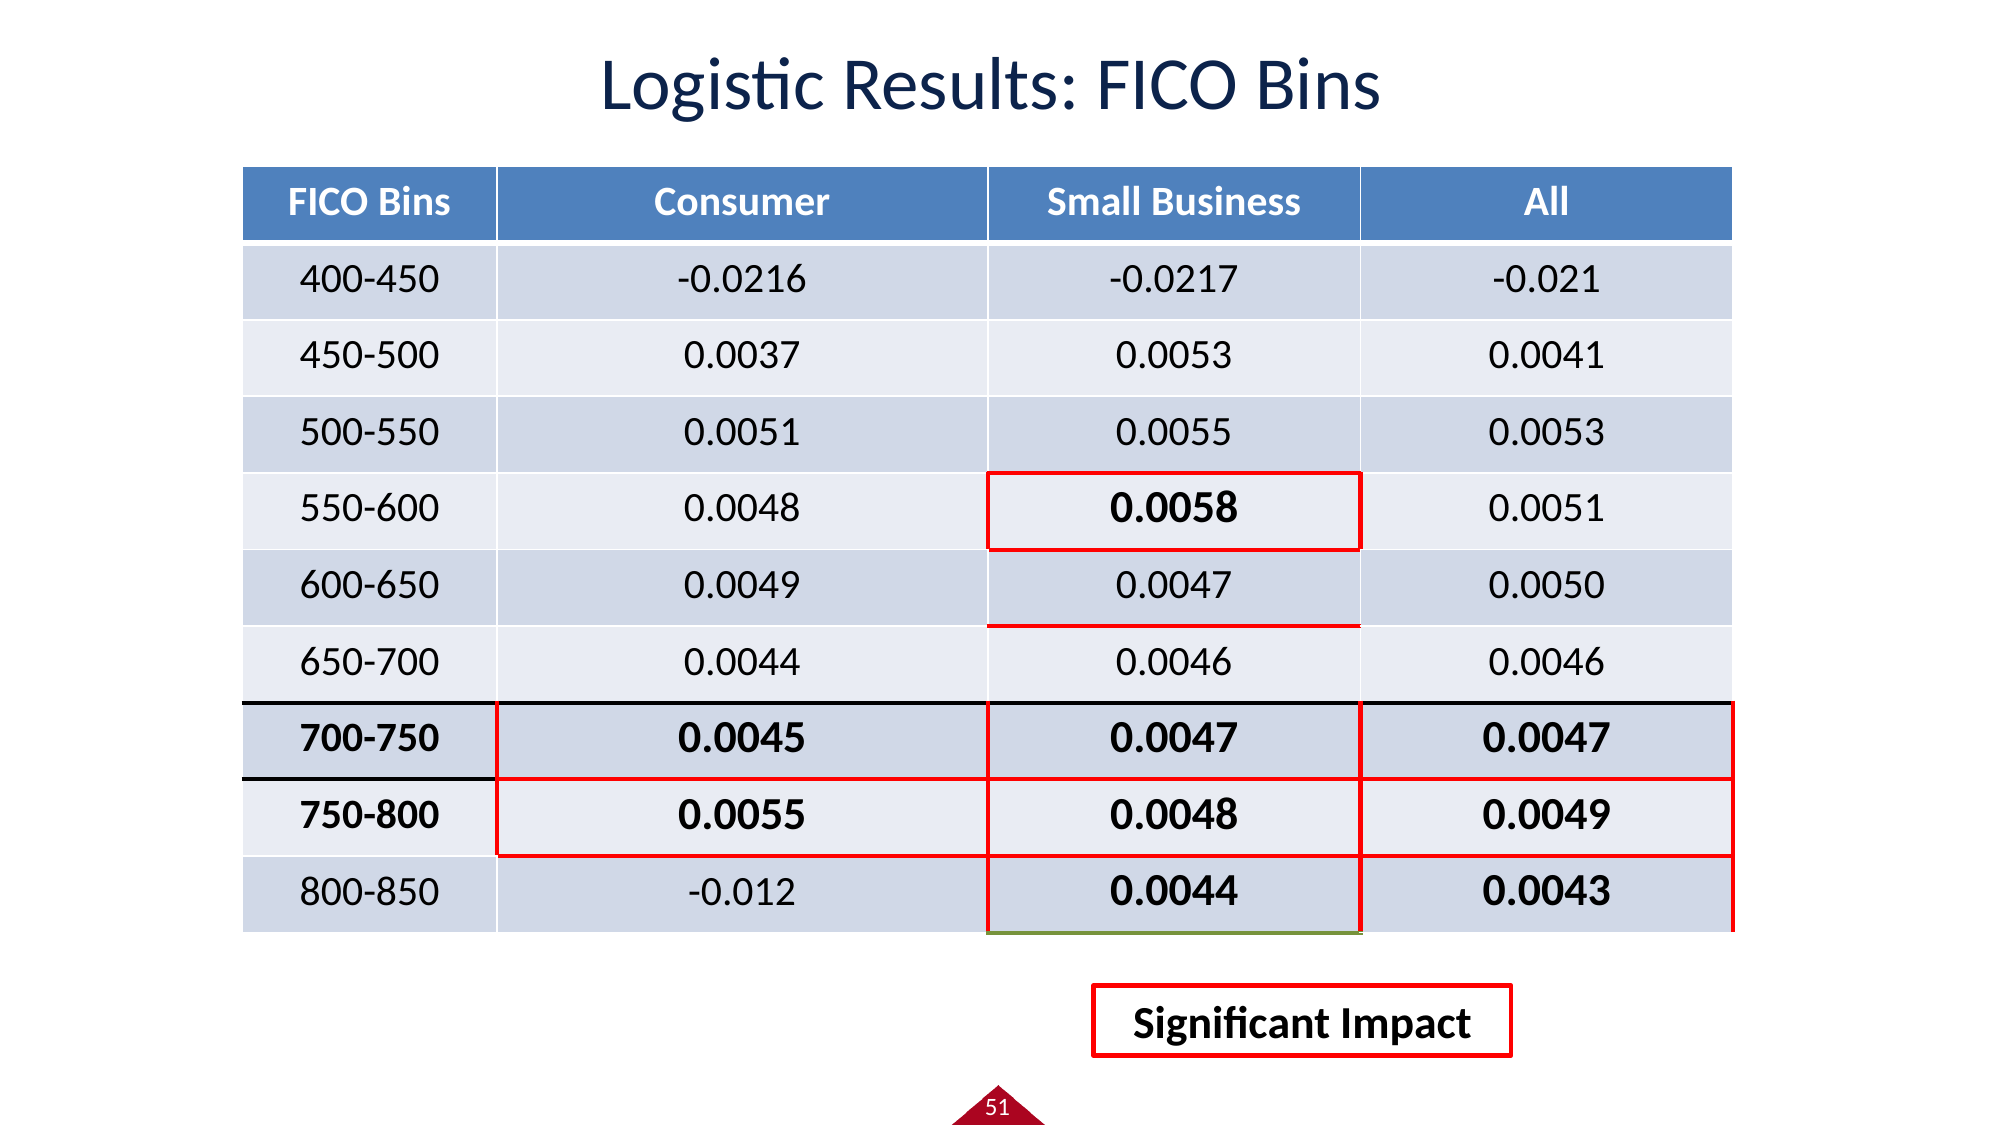

# Logistic Results: FICO Bins
| FICO Bins | Consumer | Small Business | All |
| --- | --- | --- | --- |
| 400-450 | -0.0216 | -0.0217 | -0.021 |
| 450-500 | 0.0037 | 0.0053 | 0.0041 |
| 500-550 | 0.0051 | 0.0055 | 0.0053 |
| 550-600 | 0.0048 | 0.0058 | 0.0051 |
| 600-650 | 0.0049 | 0.0047 | 0.0050 |
| 650-700 | 0.0044 | 0.0046 | 0.0046 |
| 700-750 | 0.0045 | 0.0047 | 0.0047 |
| 750-800 | 0.0055 | 0.0048 | 0.0049 |
| 800-850 | -0.012 | 0.0044 | 0.0043 |
Significant Impact
51